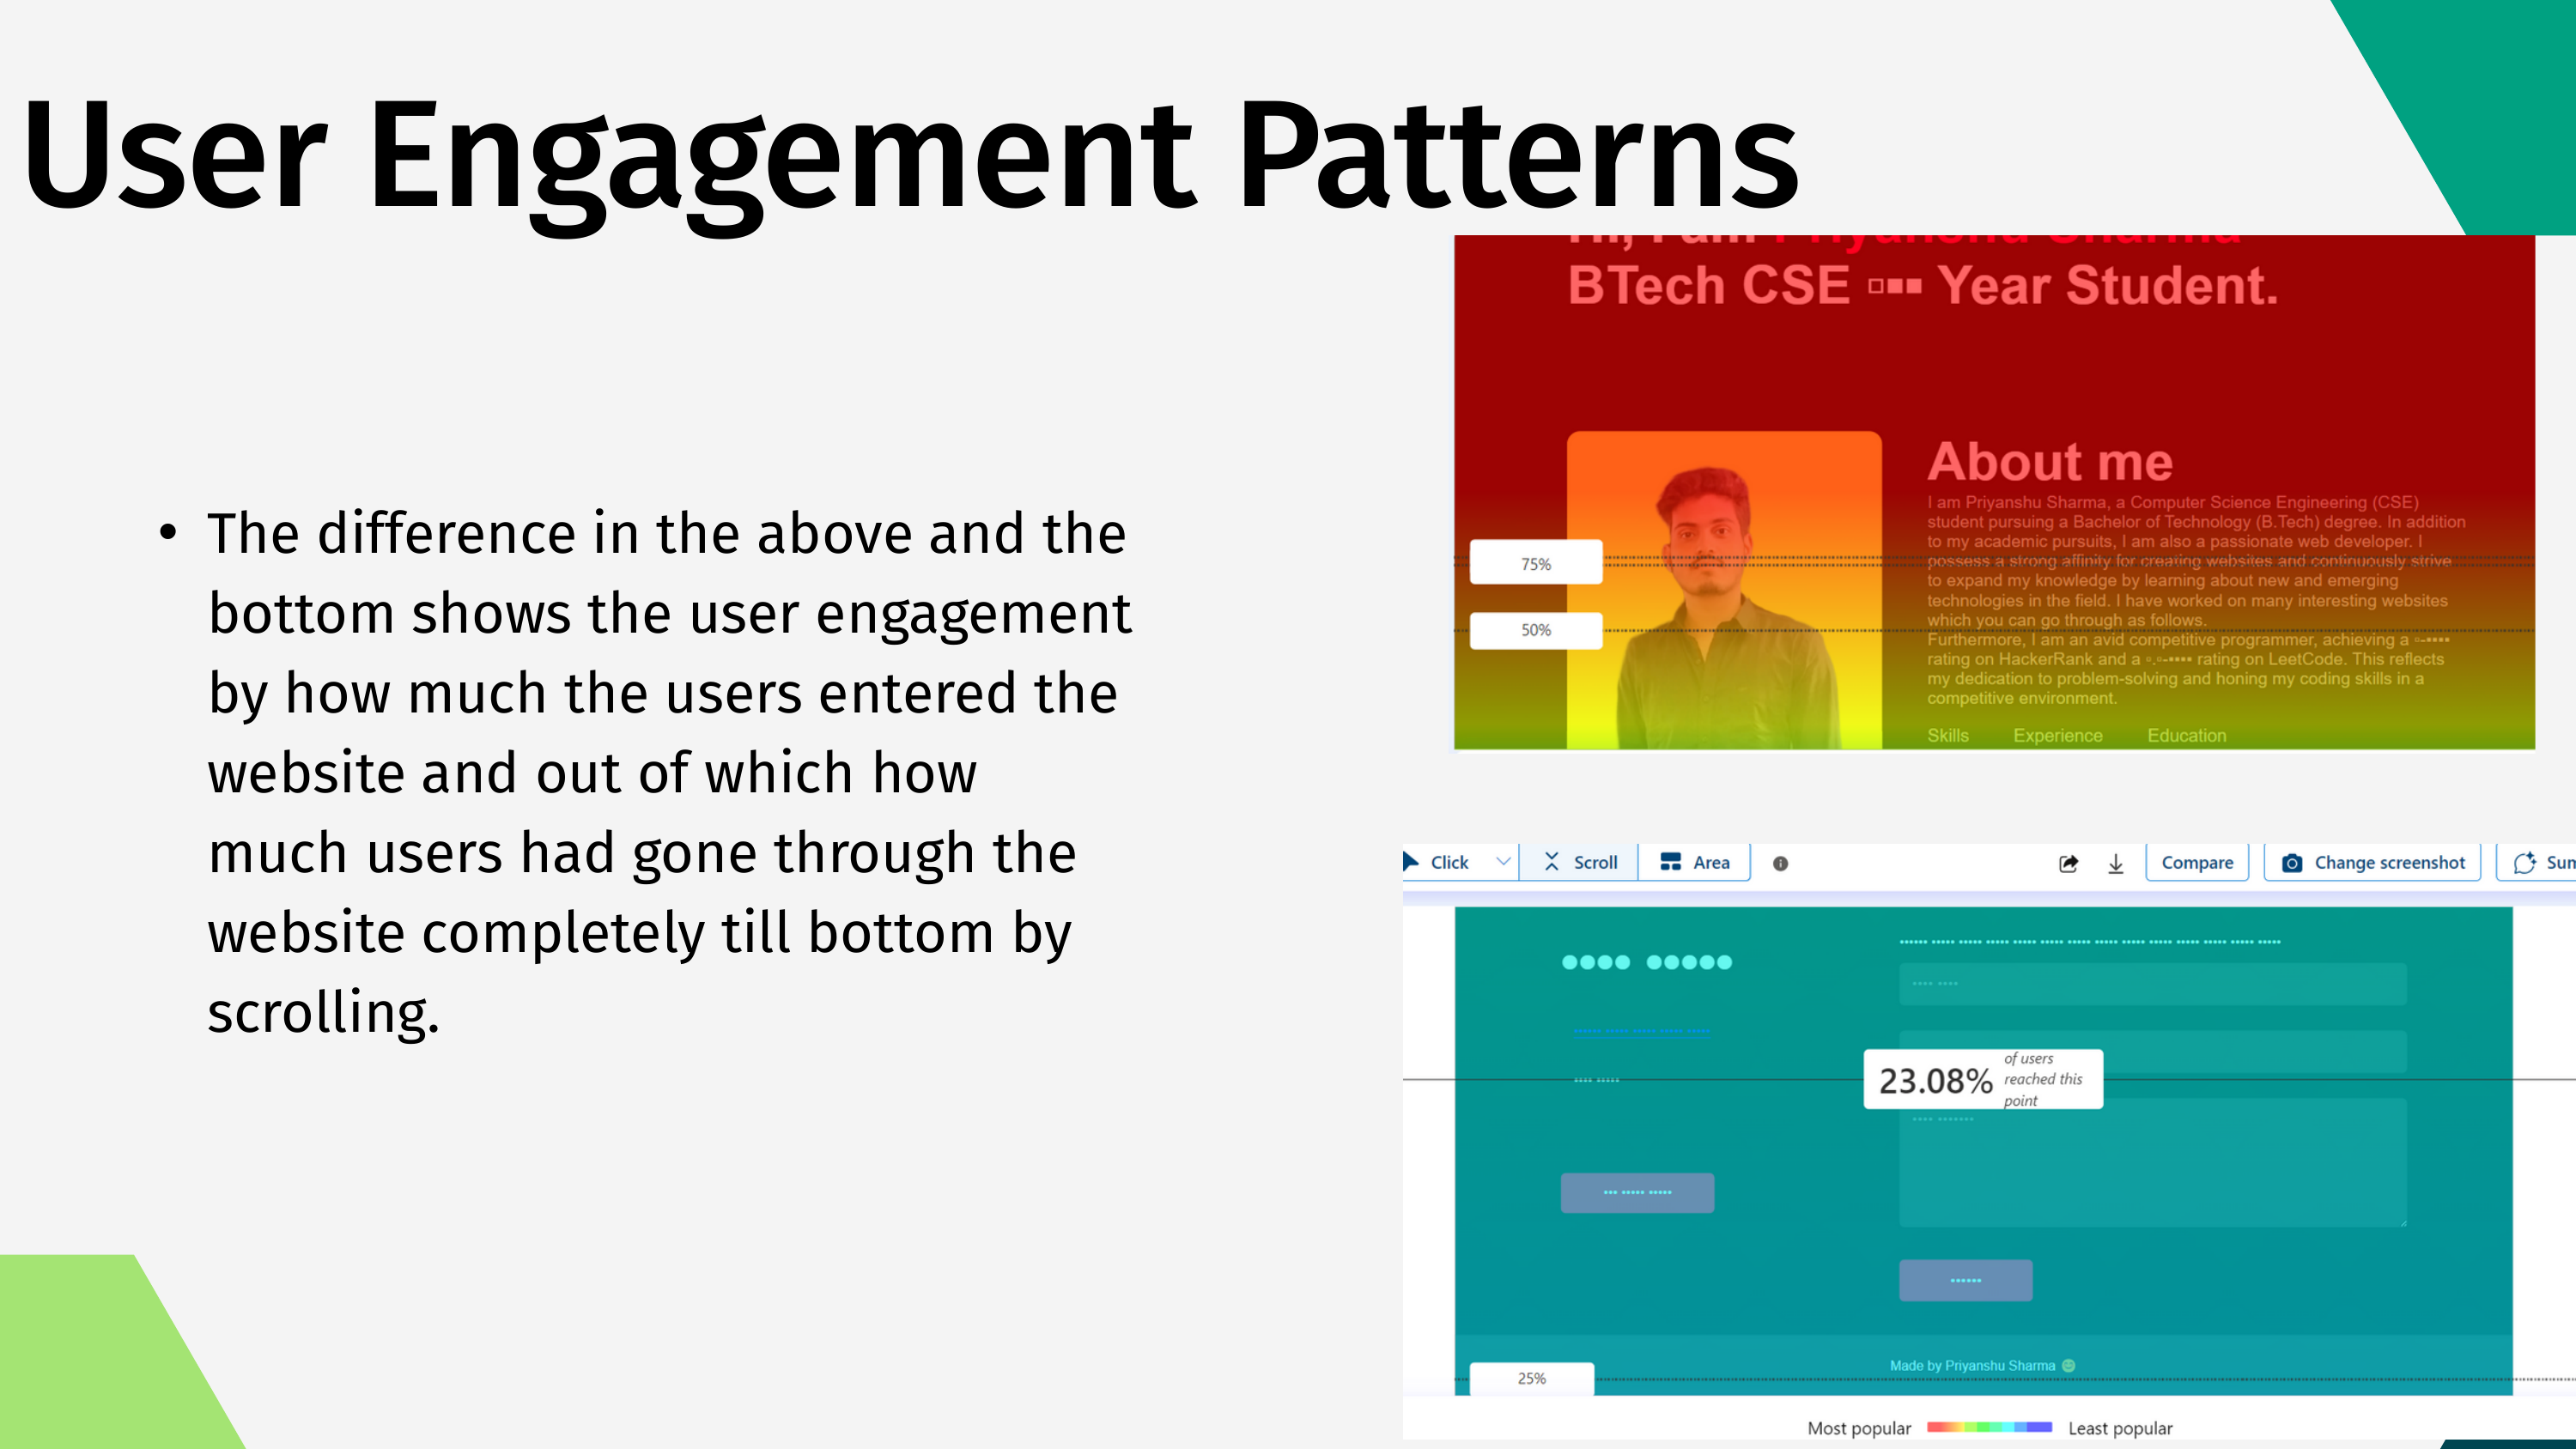

User Engagement Patterns

The difference in the above and the bottom shows the user engagement by how much the users entered the website and out of which how much users had gone through the website completely till bottom by scrolling.